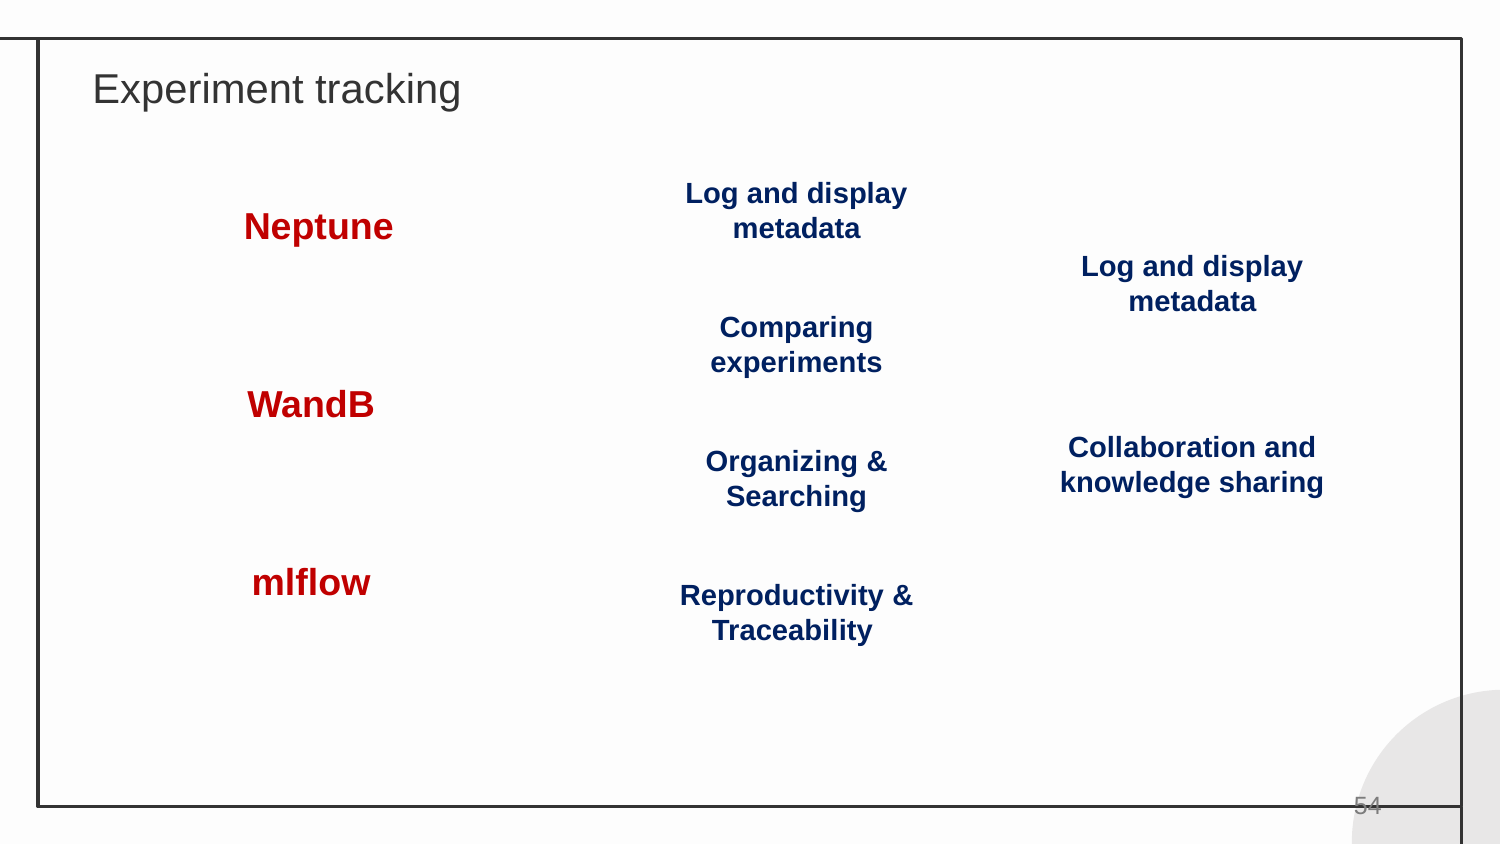

Experiment tracking
Log and display metadata
Neptune
Log and display metadata
Comparing experiments
WandB
Collaboration and knowledge sharing
Organizing & Searching
mlflow
Reproductivity & Traceability
54